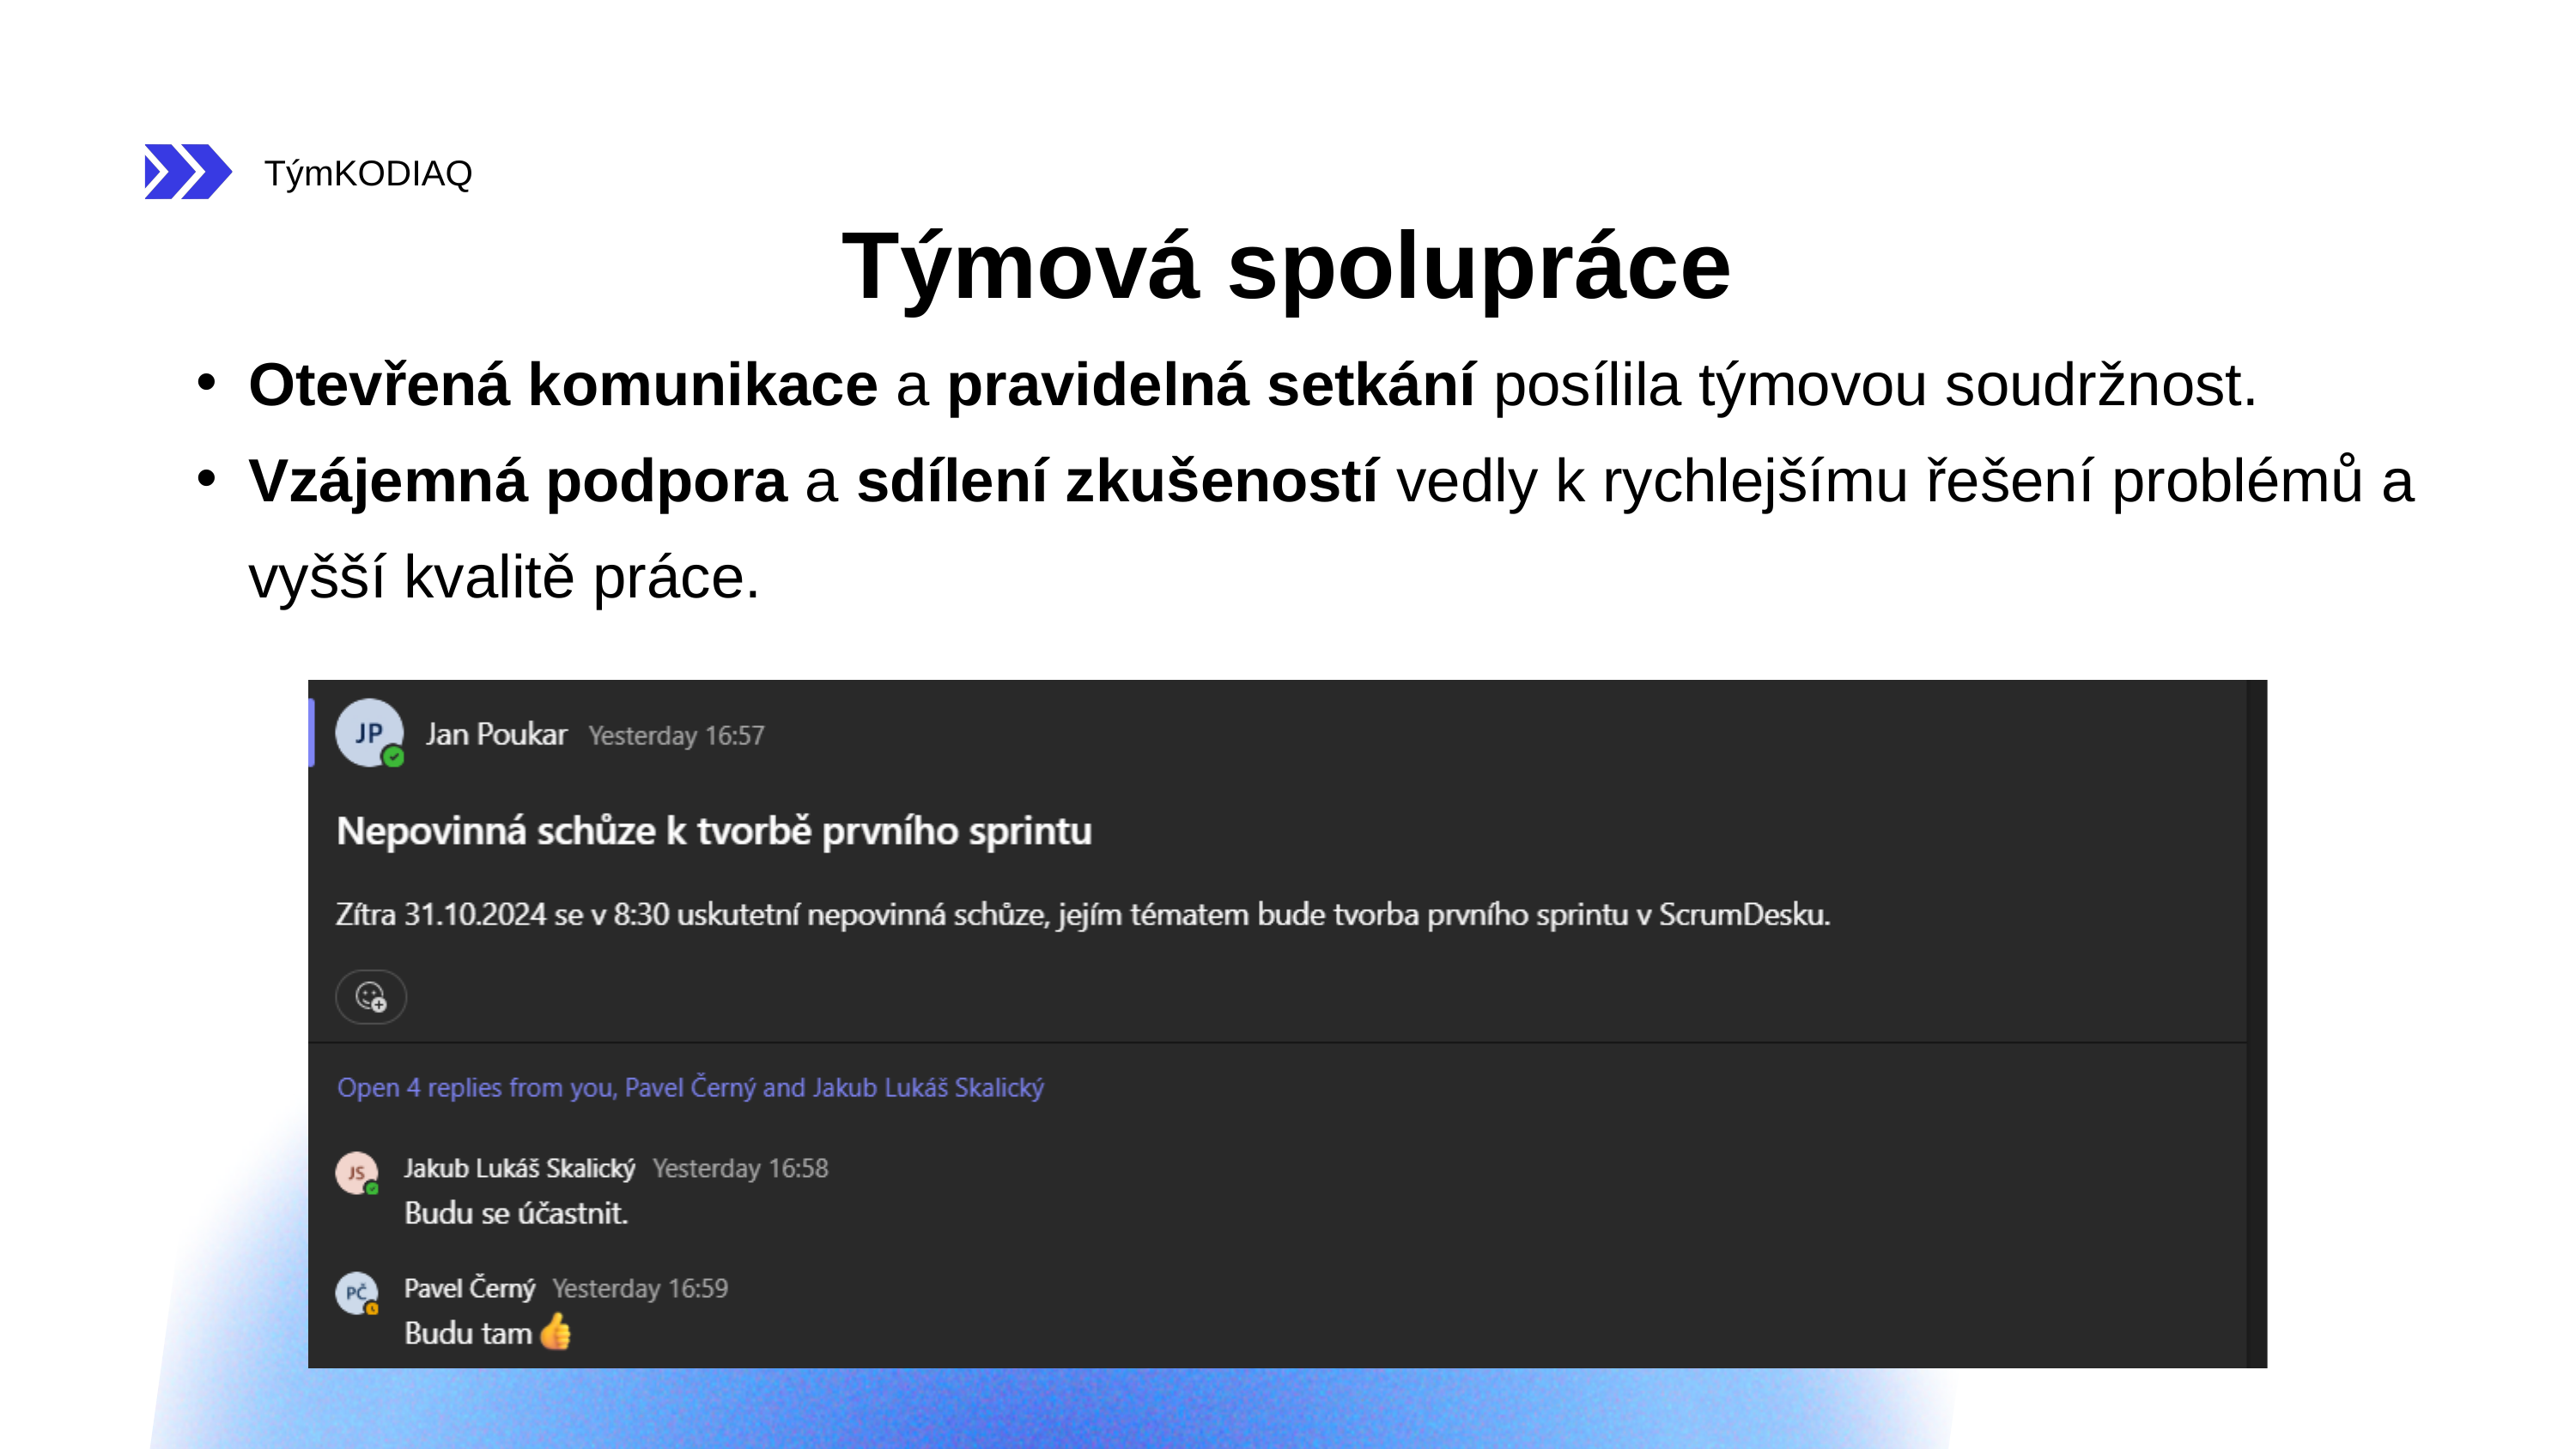

TýmKODIAQ
Týmová spolupráce
Otevřená komunikace a pravidelná setkání posílila týmovou soudržnost.
Vzájemná podpora a sdílení zkušeností vedly k rychlejšímu řešení problémů a vyšší kvalitě práce.